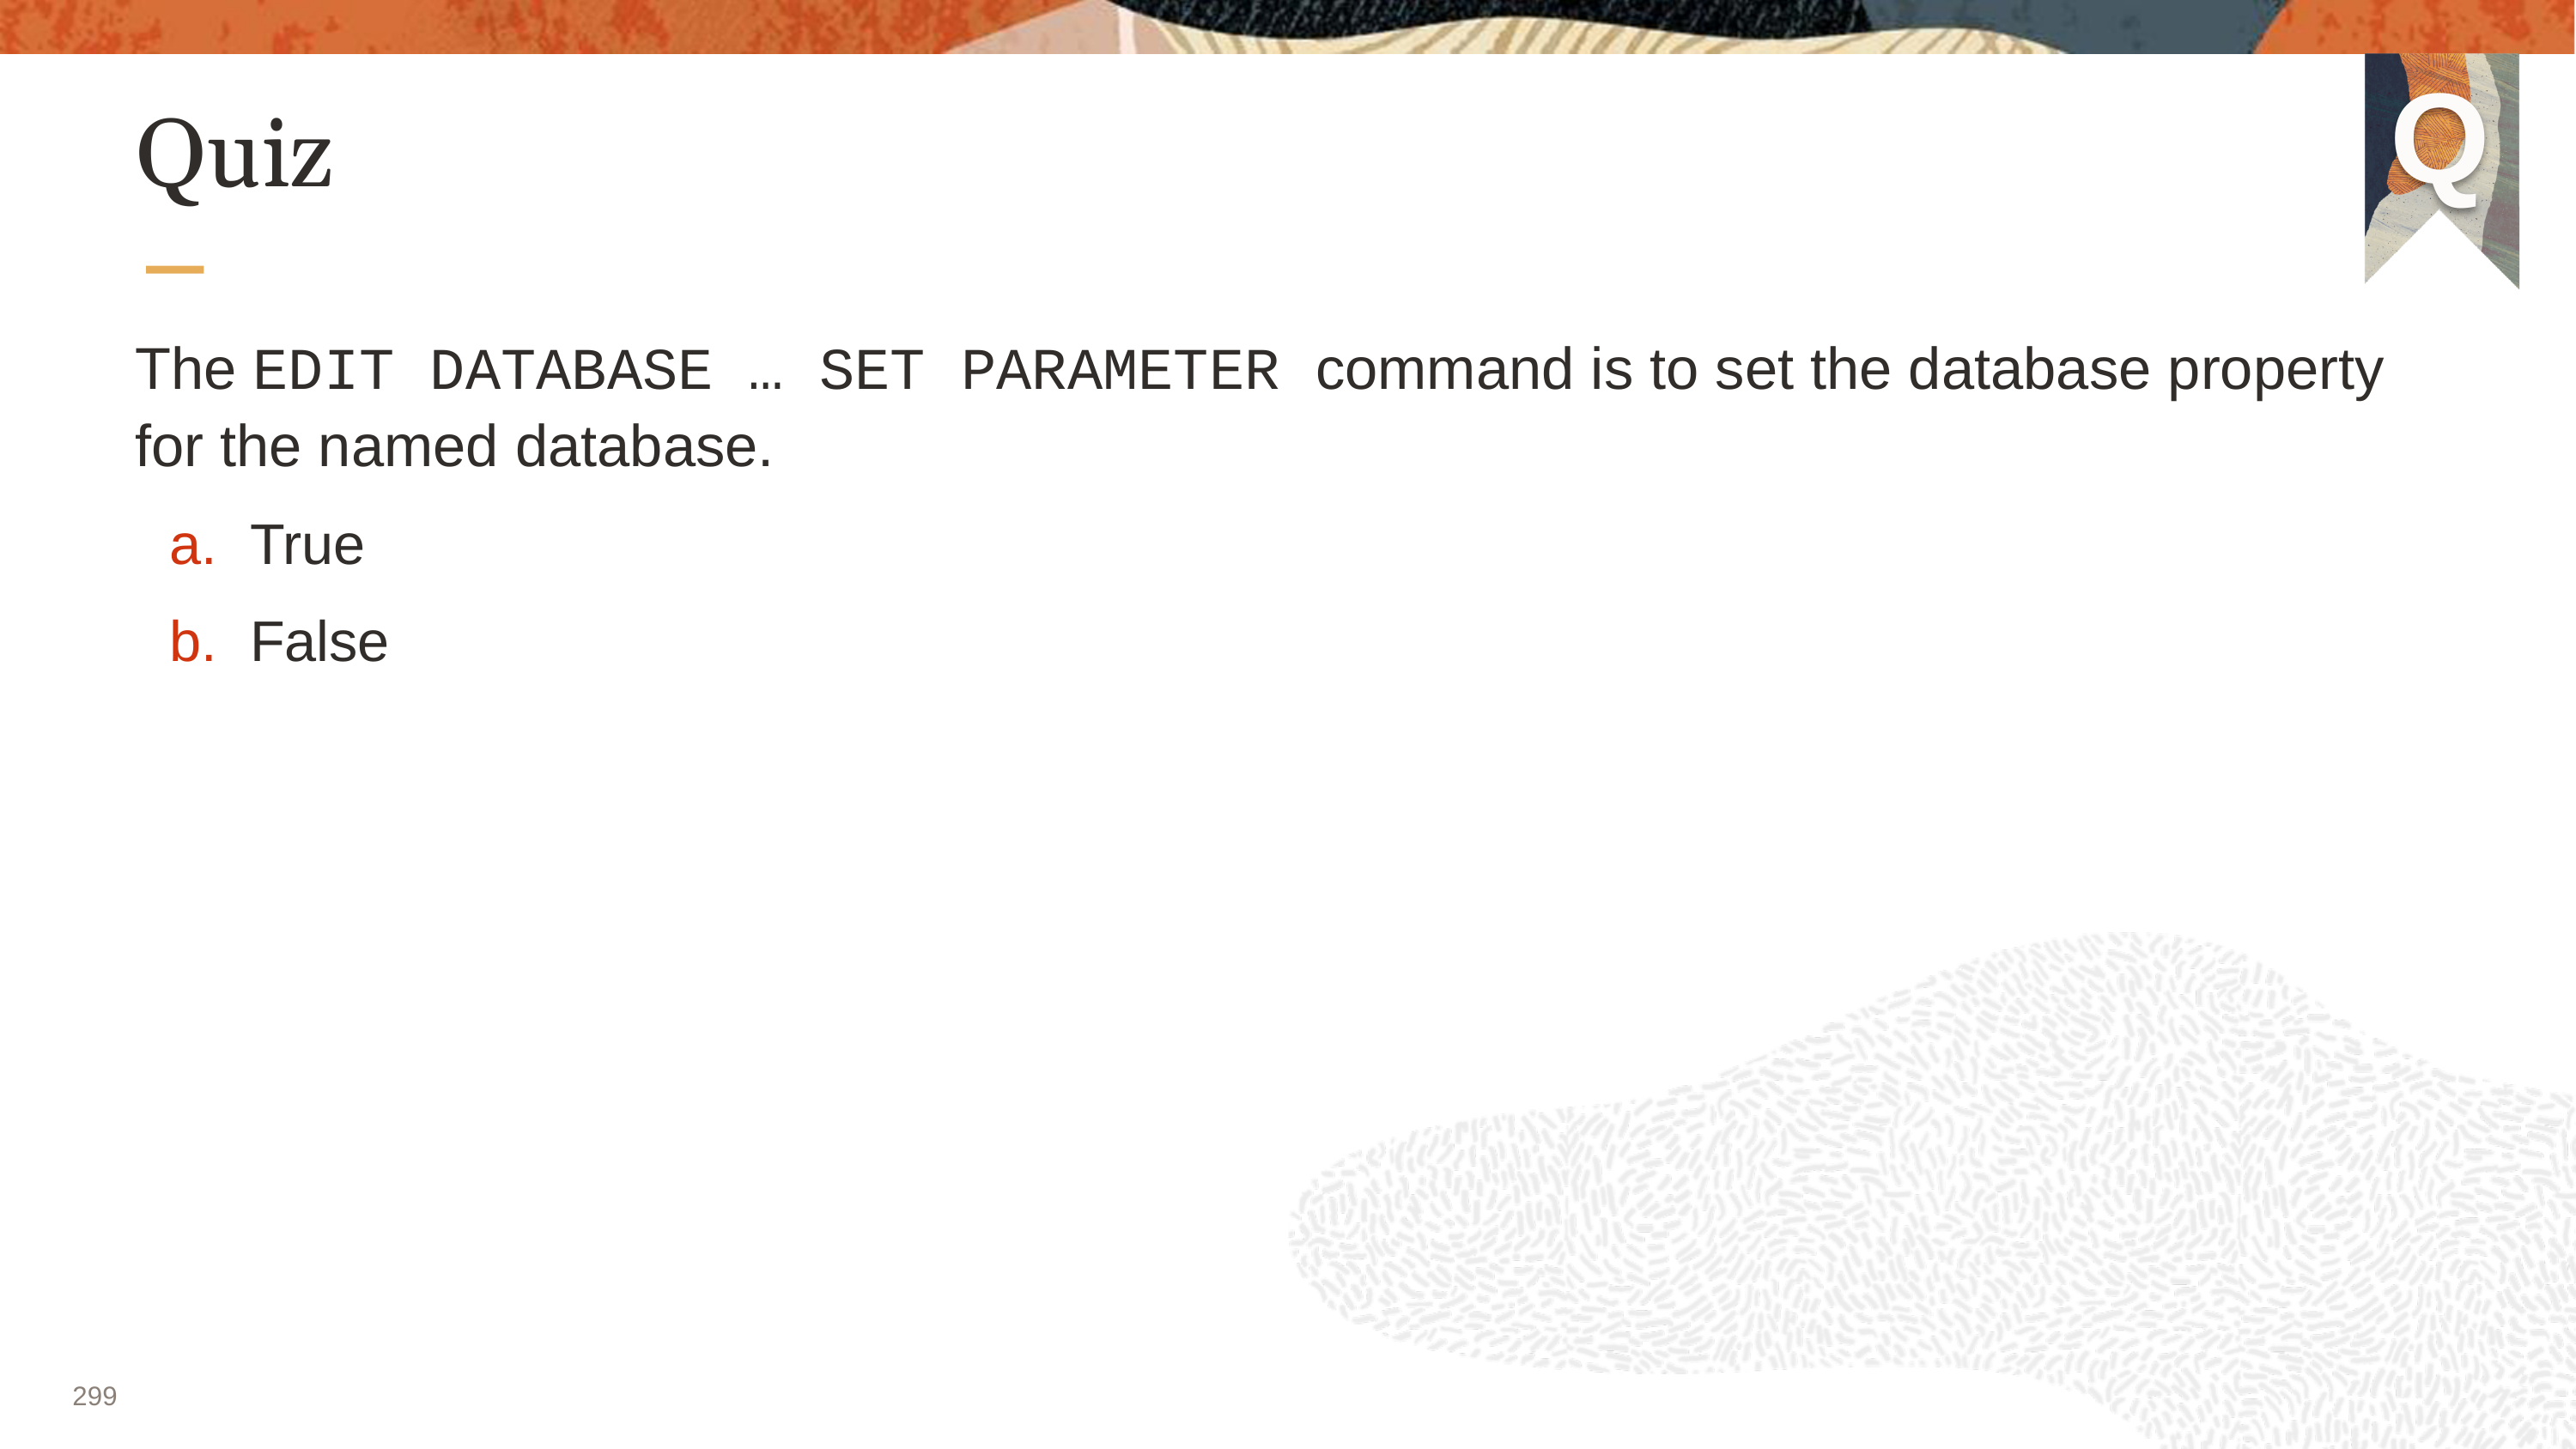

# Quiz
The EDIT DATABASE … SET PARAMETER command is to set the database property for the named database.
True
False